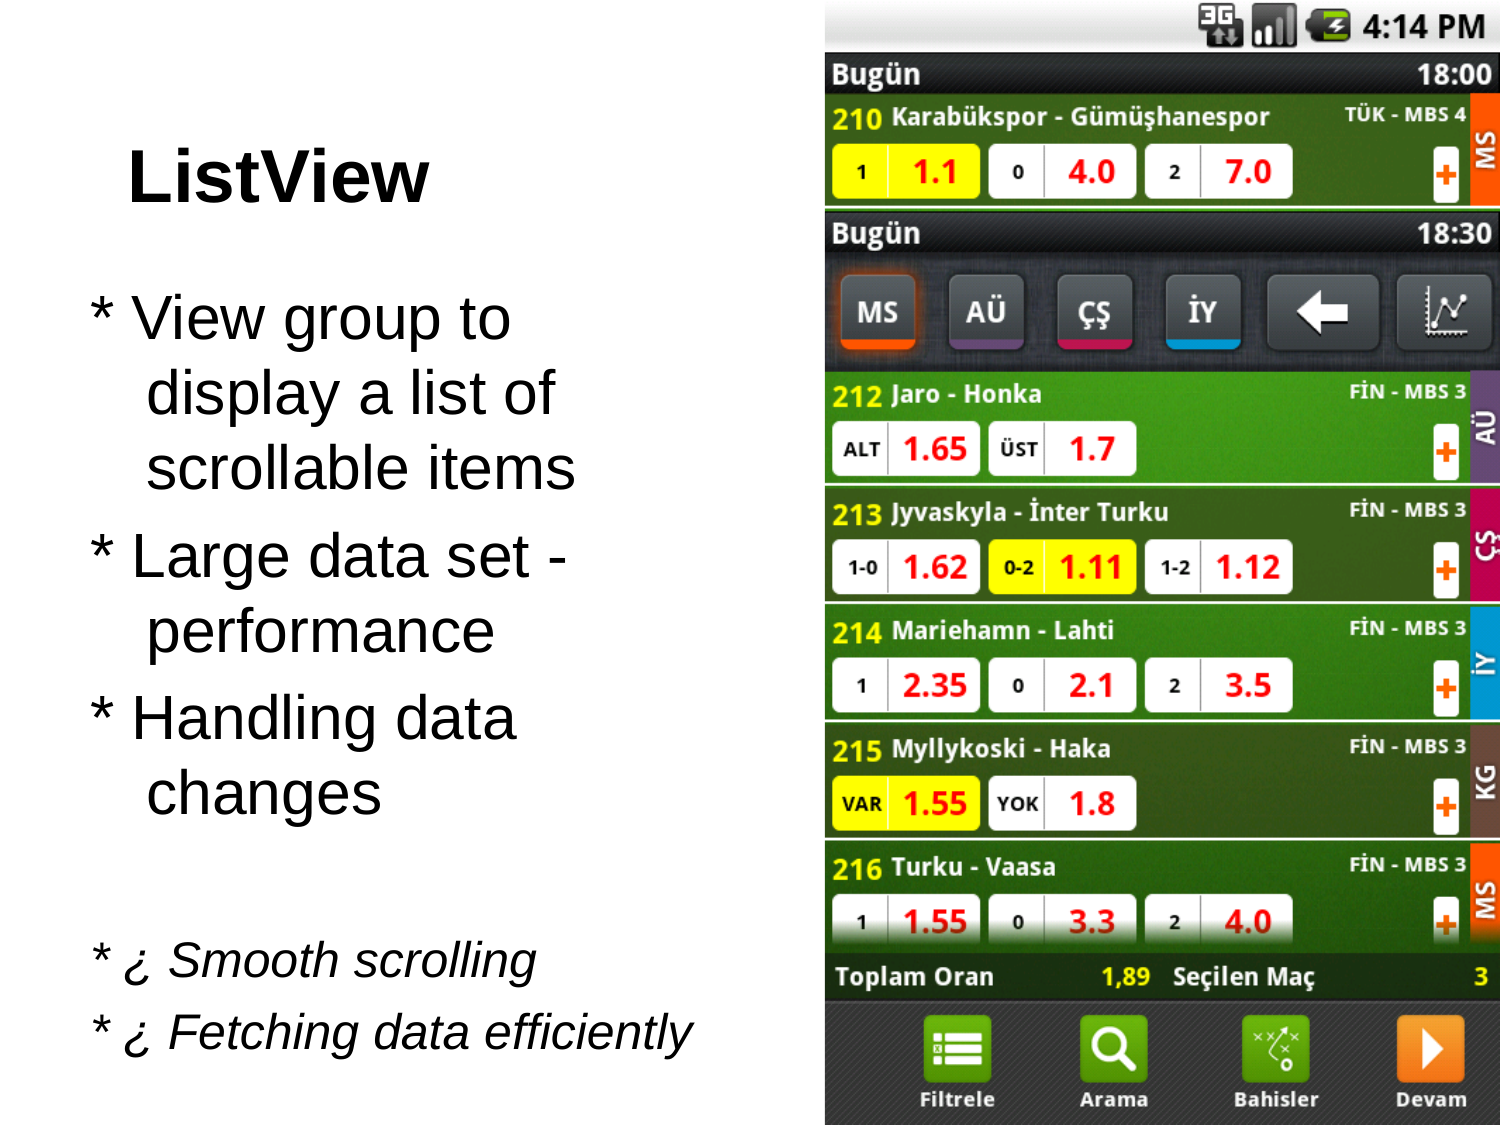

# ListView
* View group to display a list of scrollable items
* Large data set - performance
* Handling data changes

* ¿ Smooth scrolling
* ¿ Fetching data efficiently